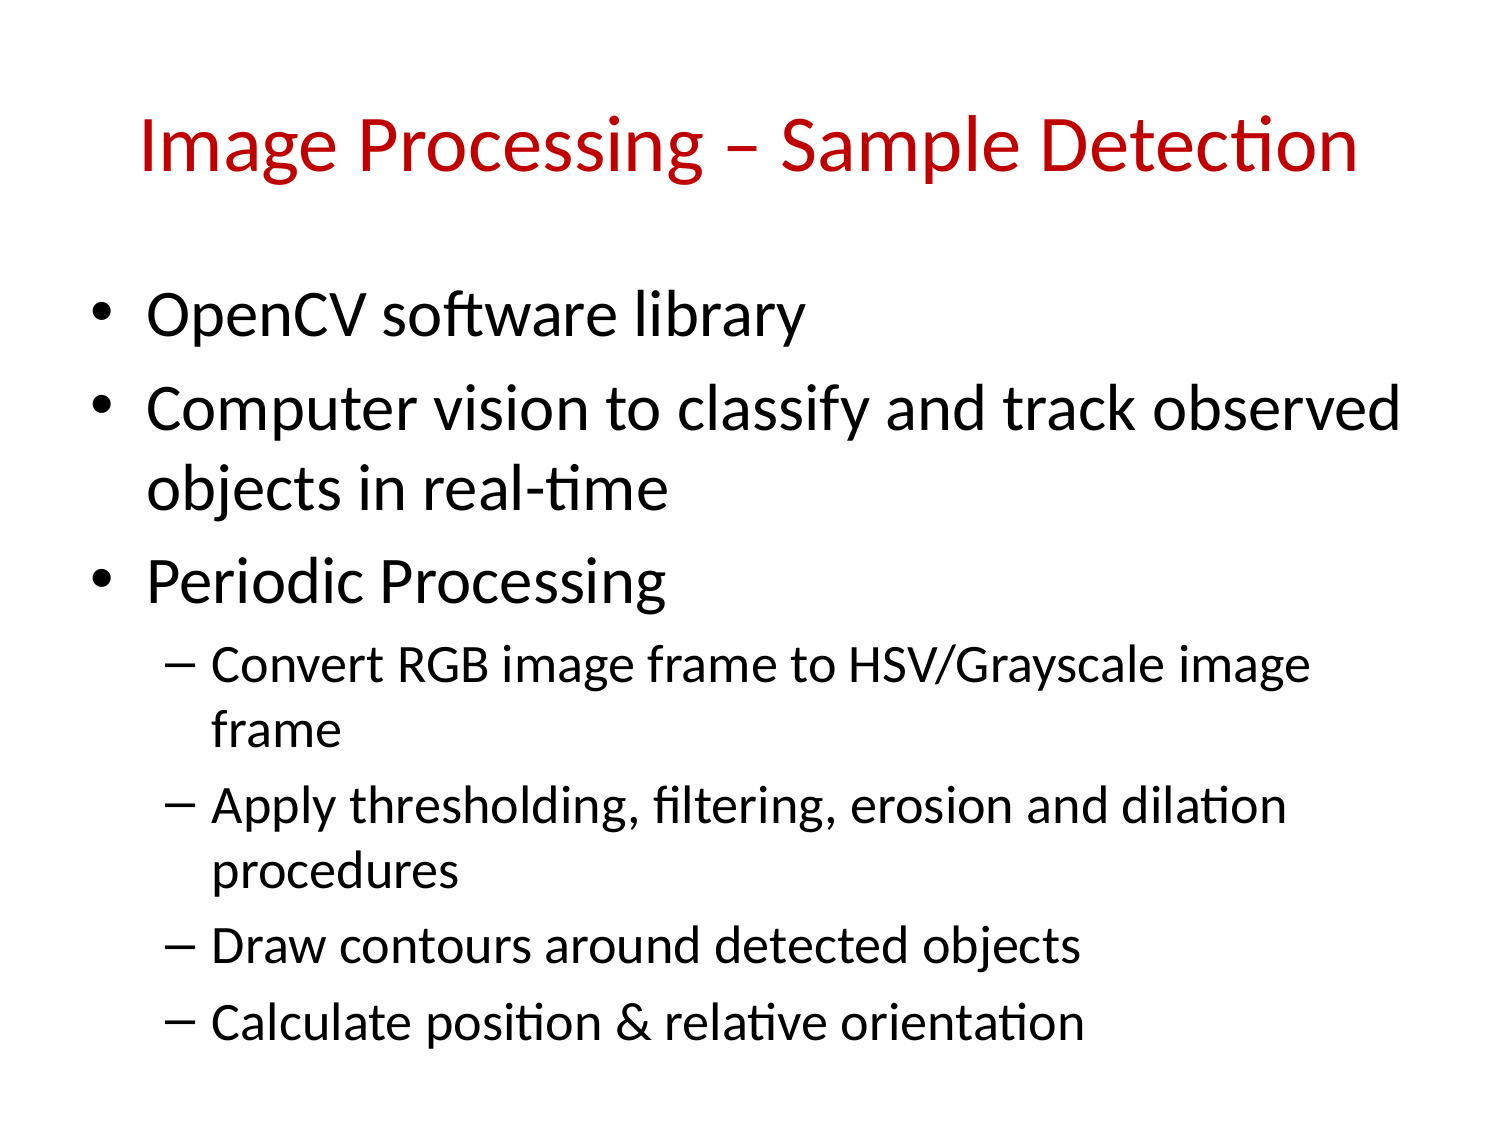

# Image Processing – Sample Detection
OpenCV software library
Computer vision to classify and track observed objects in real-time
Periodic Processing
Convert RGB image frame to HSV/Grayscale image frame
Apply thresholding, filtering, erosion and dilation procedures
Draw contours around detected objects
Calculate position & relative orientation